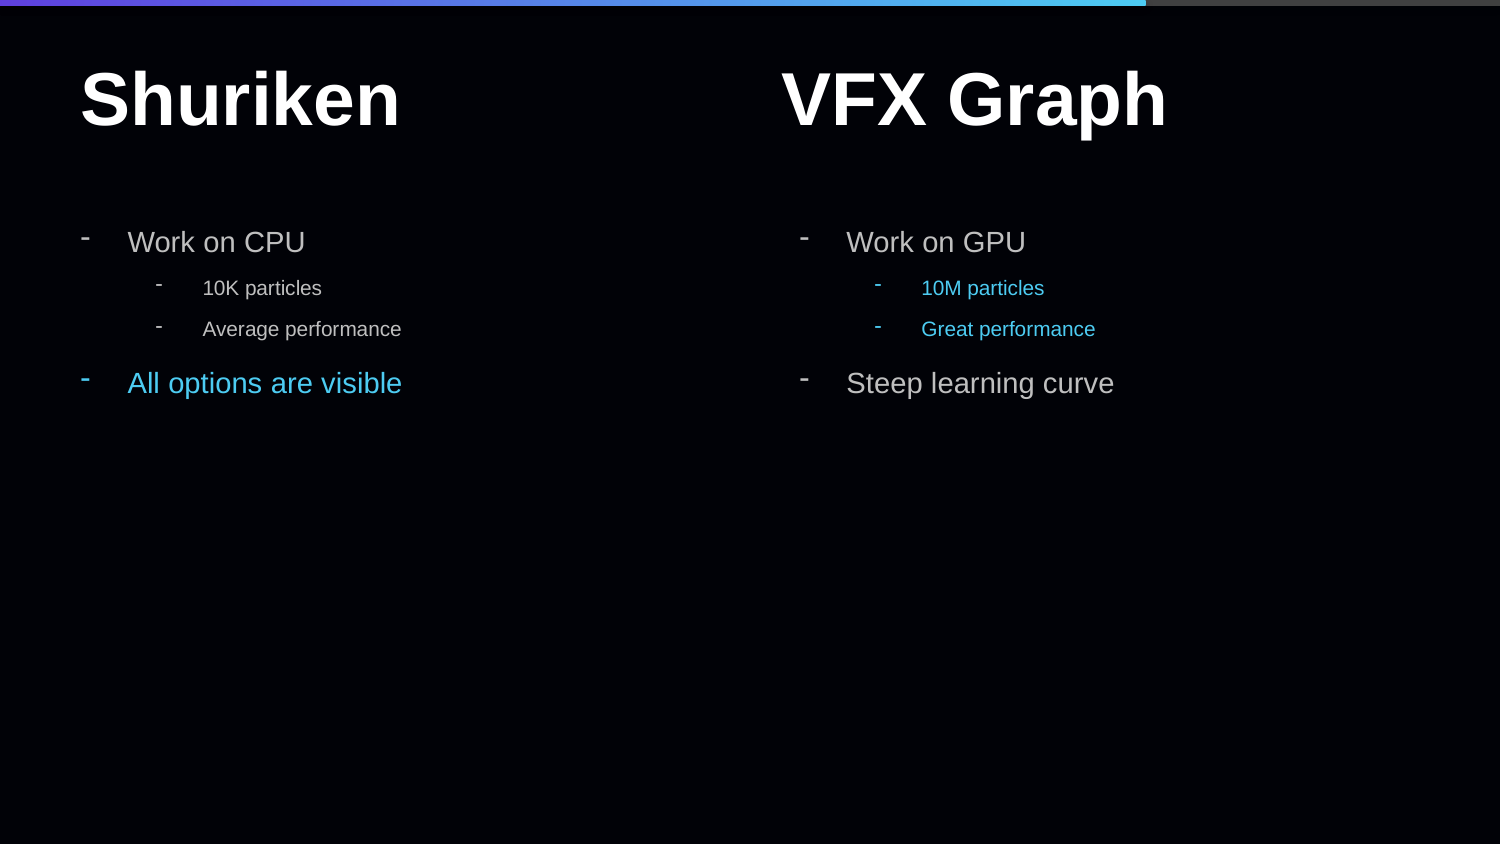

# Shuriken
VFX Graph
Work on CPU
10K particles
Average performance
All options are visible

Work on GPU
10M particles
Great performance
Steep learning curve